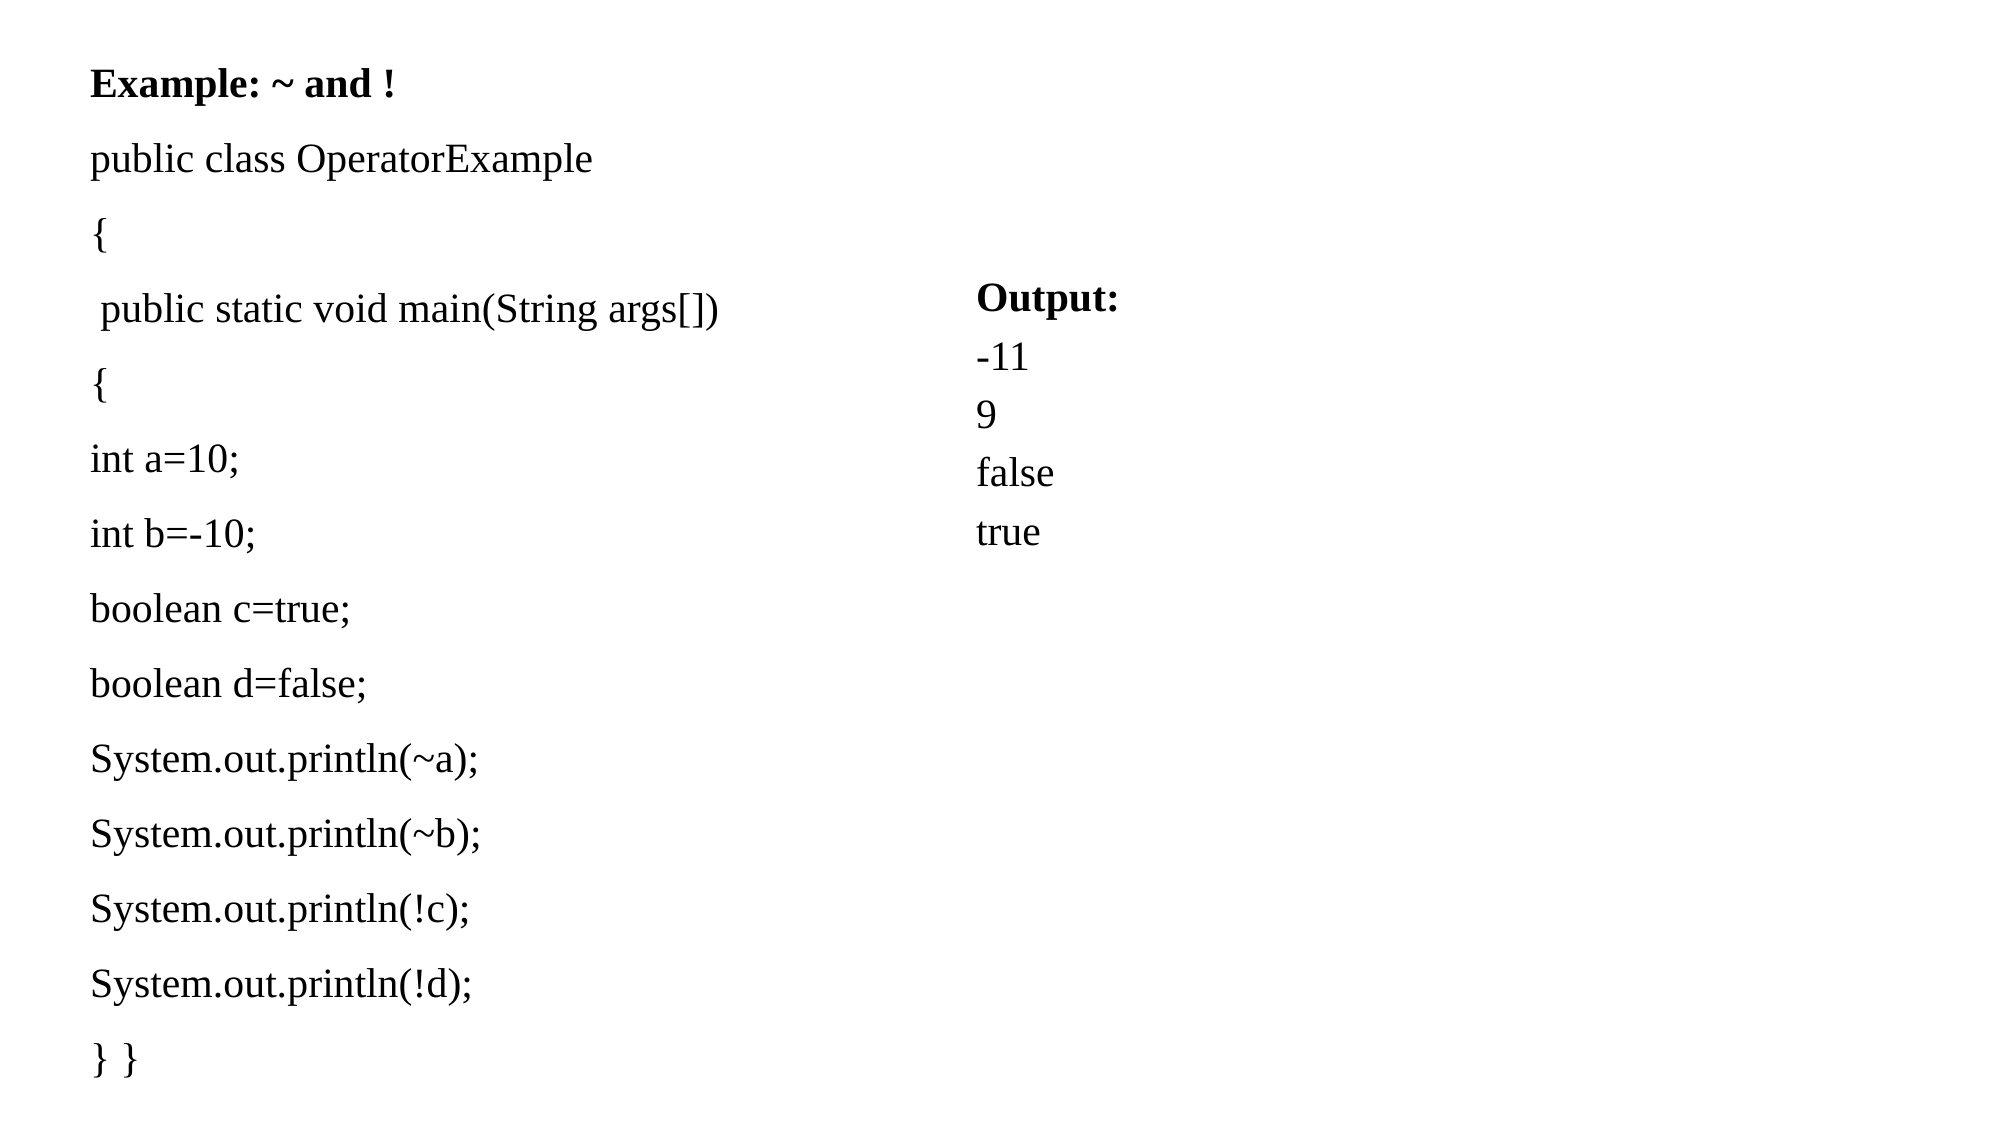

Example: ~ and !
public class OperatorExample
{
 public static void main(String args[])
{
int a=10;
int b=-10;
boolean c=true;
boolean d=false;
System.out.println(~a);
System.out.println(~b);
System.out.println(!c);
System.out.println(!d);
} }

Output:
-11
9
false
true